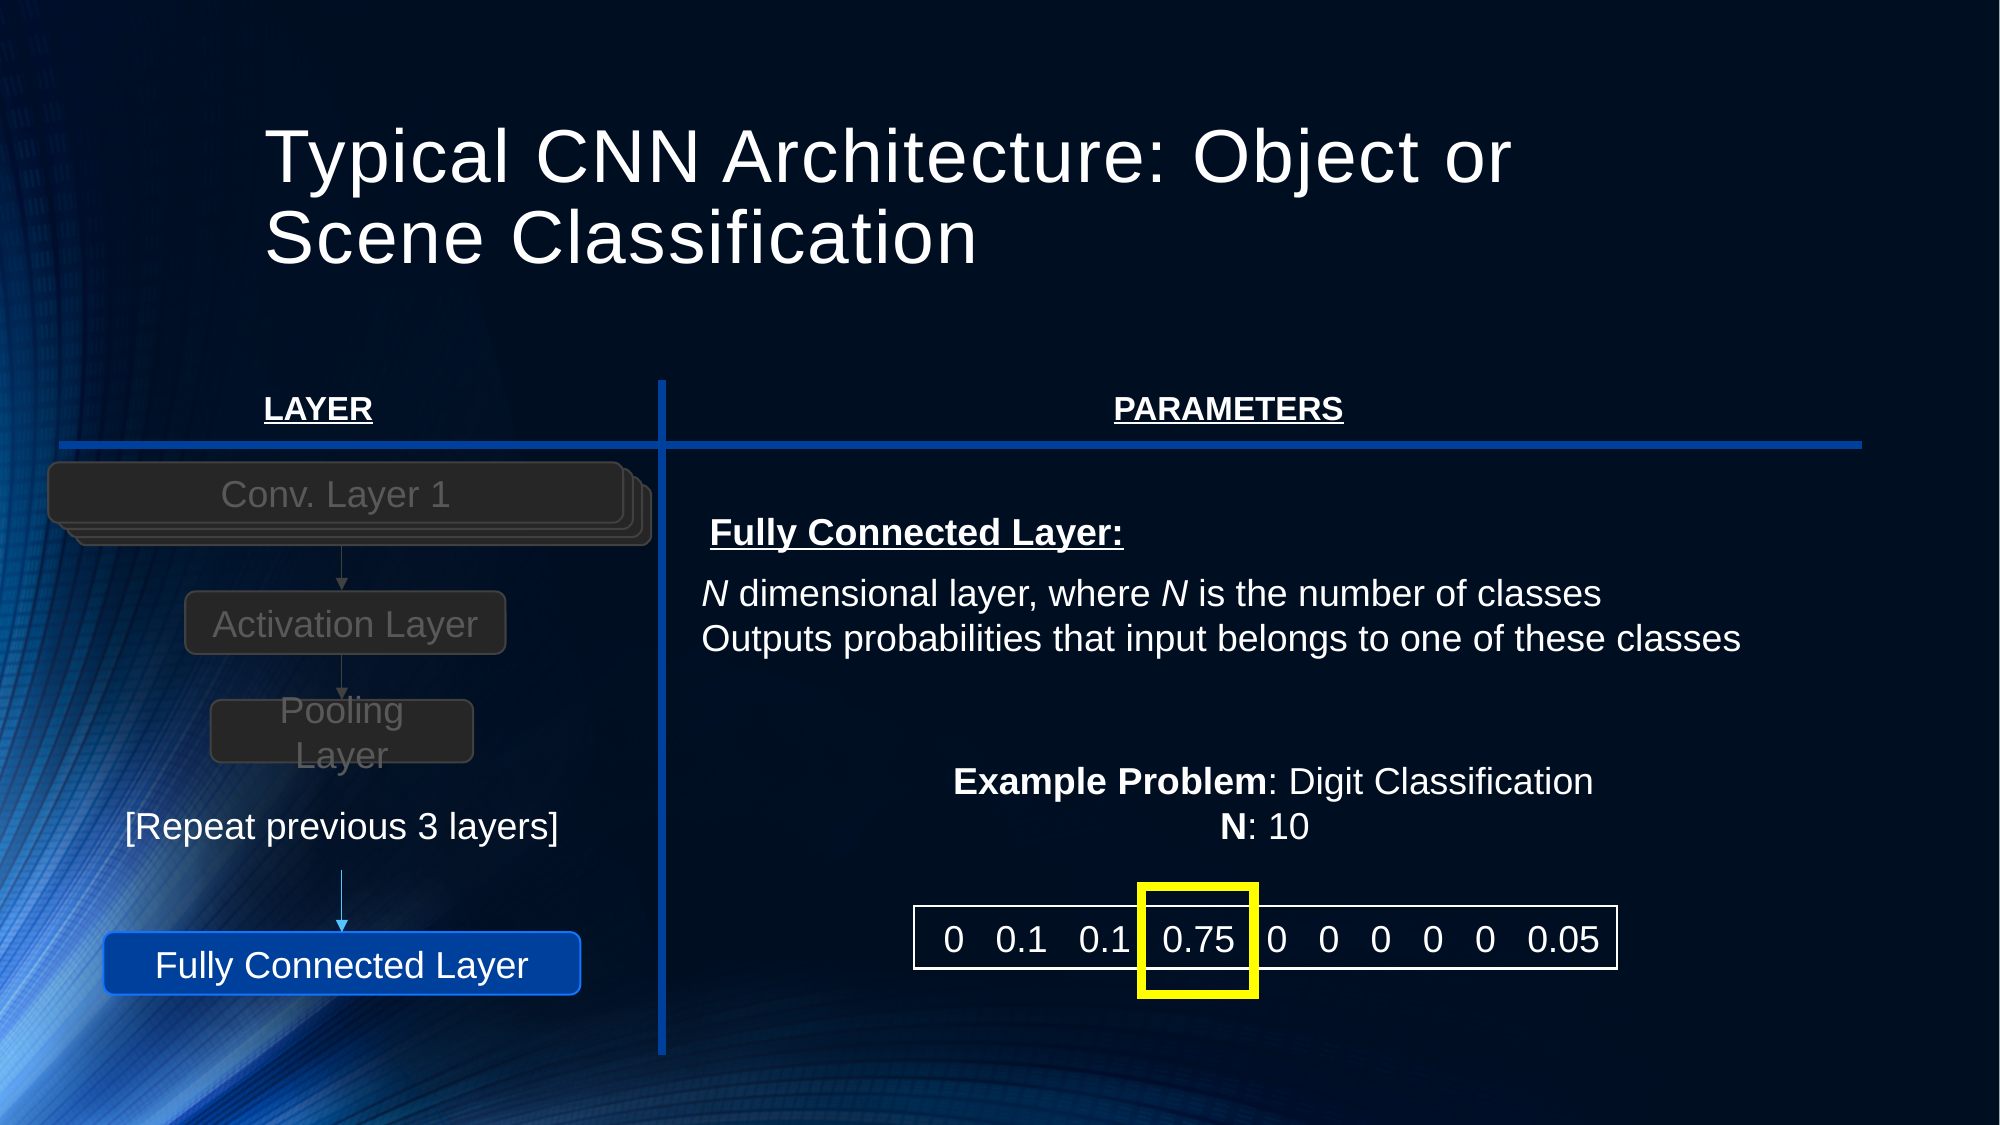

# Typical CNN Architecture: Object or Scene Classification
LAYER
PARAMETERS
Conv. Layer 1

Fully Connected Layer:
N dimensional layer, where N is the number of classes
Outputs probabilities that input belongs to one of these classes
Activation Layer
Pooling Layer
Example Problem: Digit Classification
    N: 10
[Repeat previous 3 layers]

0   0.1   0.1   0.75   0   0   0   0   0   0.05
Fully Connected Layer